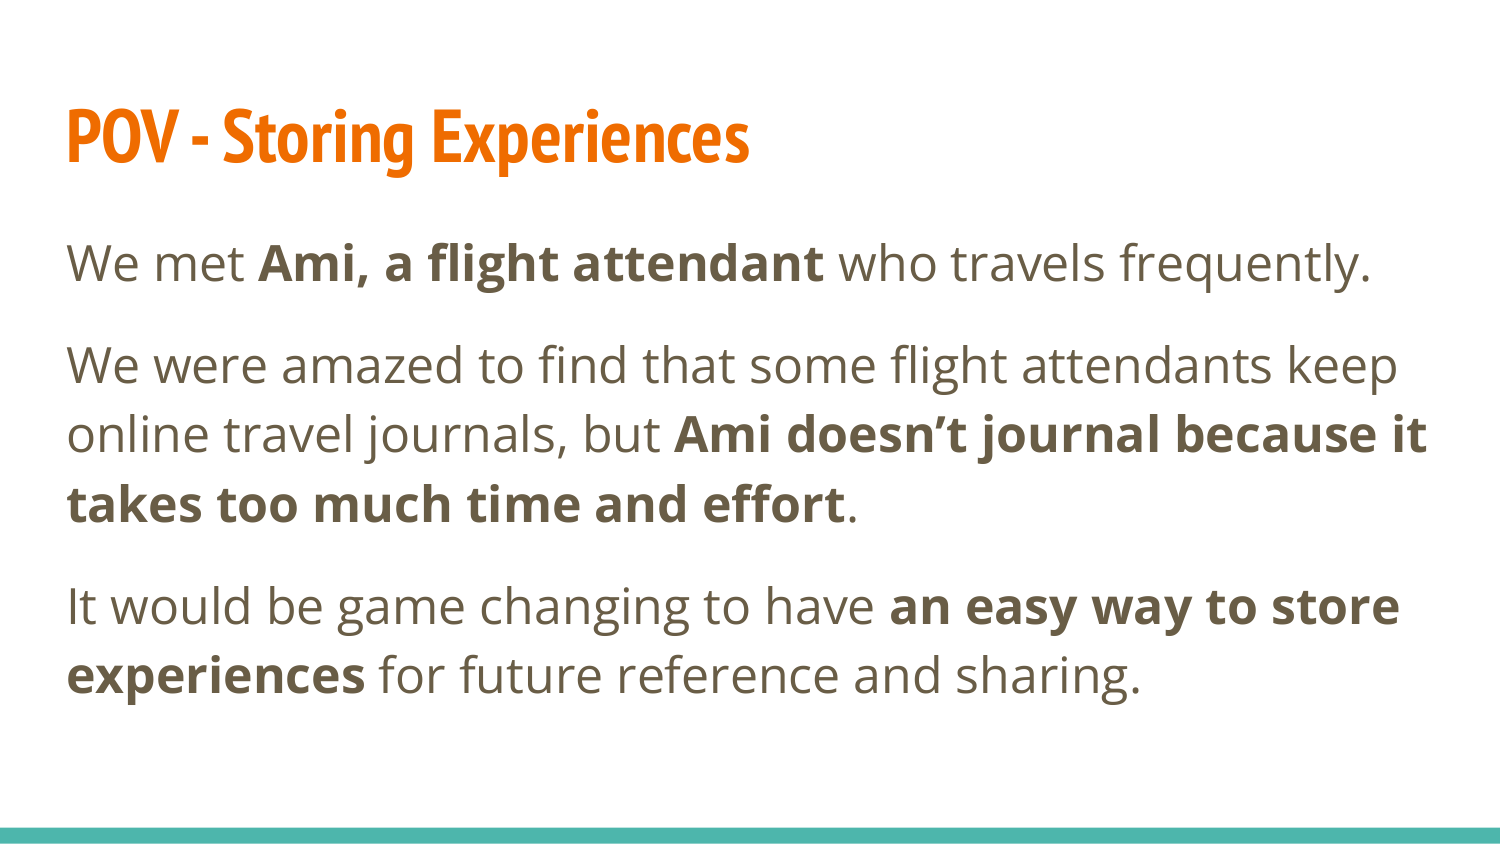

# POV - Storing Experiences
We met Ami, a flight attendant who travels frequently.
We were amazed to find that some flight attendants keep online travel journals, but Ami doesn’t journal because it takes too much time and effort.
It would be game changing to have an easy way to store experiences for future reference and sharing.